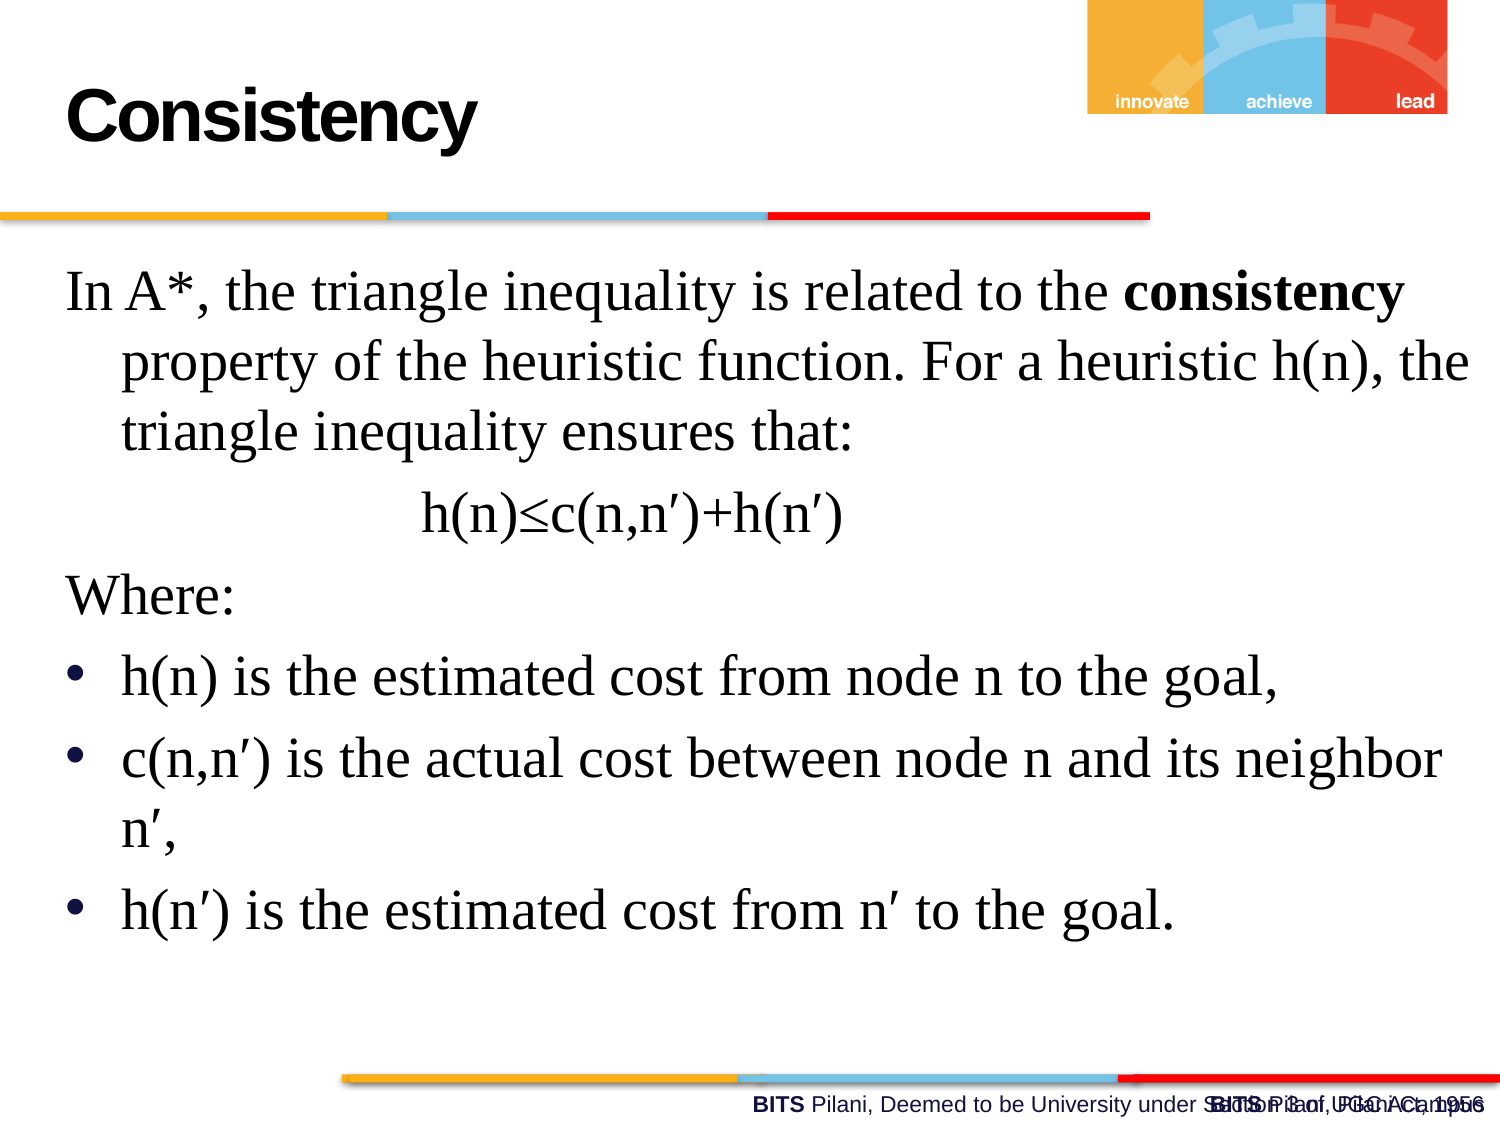

Consistency
In A*, the triangle inequality is related to the consistency property of the heuristic function. For a heuristic h(n), the triangle inequality ensures that:
			h(n)≤c(n,n′)+h(n′)
Where:
h(n) is the estimated cost from node n to the goal,
c(n,n′) is the actual cost between node n and its neighbor n′,
h(n′) is the estimated cost from n′ to the goal.